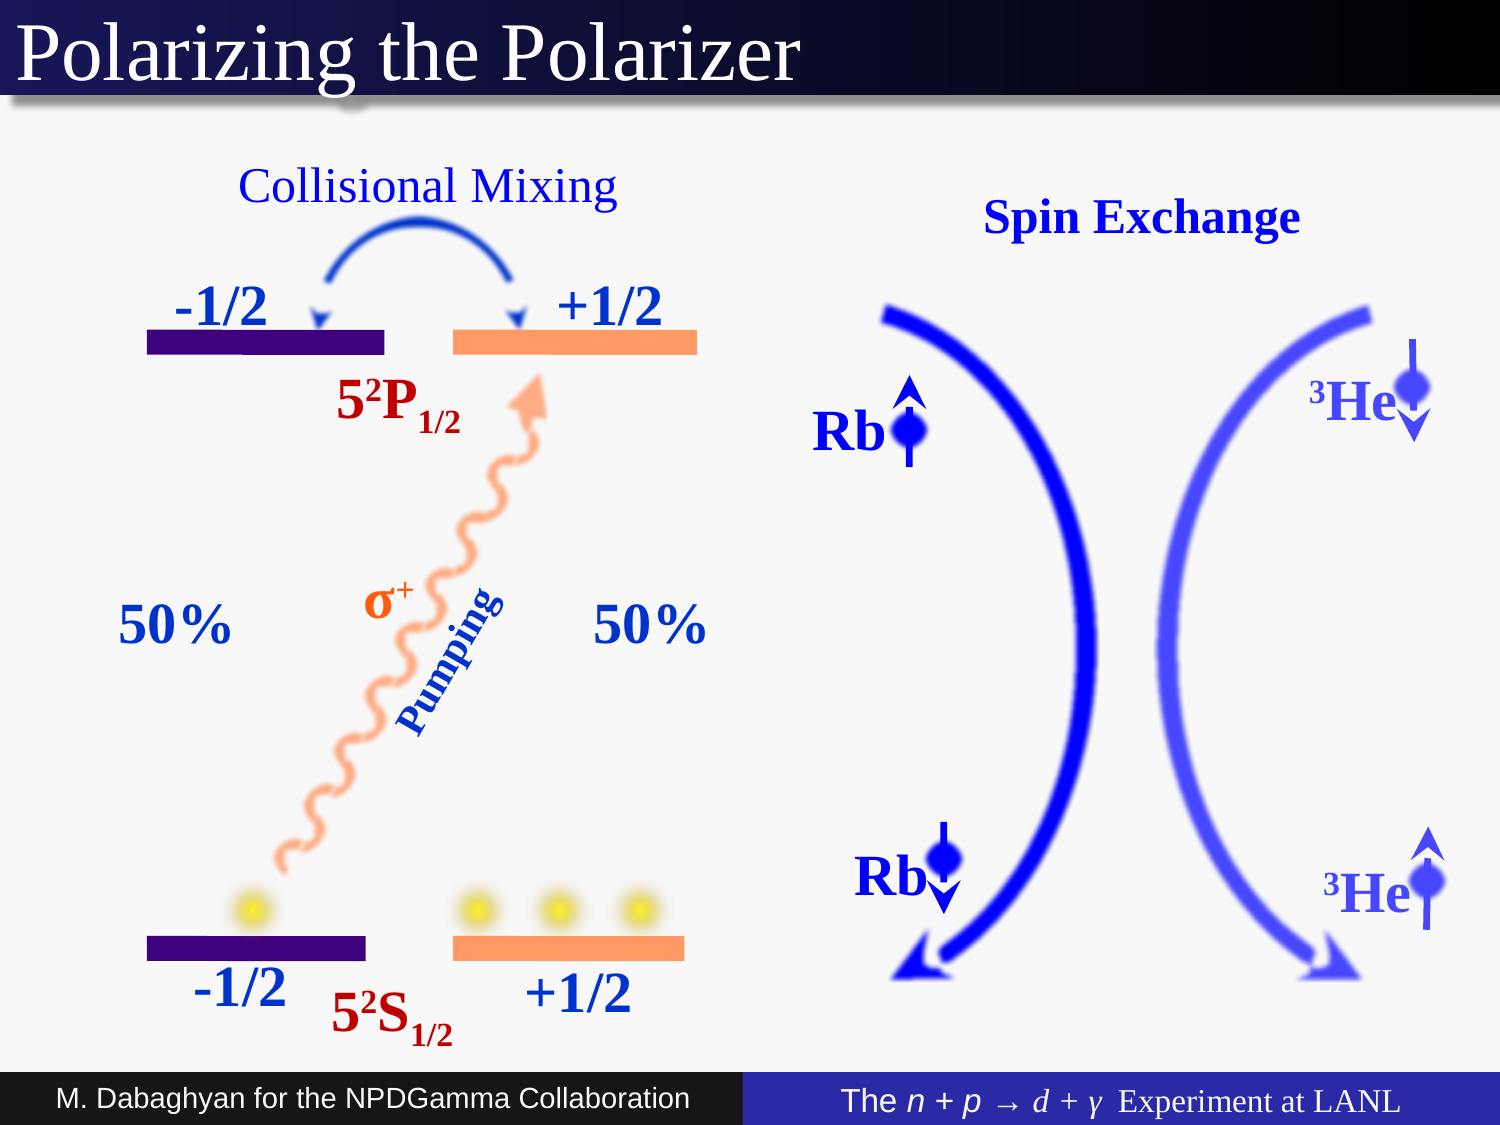

# Polarizing the Polarizer
Collisional Mixing

52S1/2

-1/2
+1/2
52P1/2
σ+
50%
50%
Pumping
-1/2
+1/2
Spin Exchange

3He

Rb
3He
Rb

M. Dabaghyan for the NPDGamma Collaboration
The n + p → d + γ  Experiment at LANL